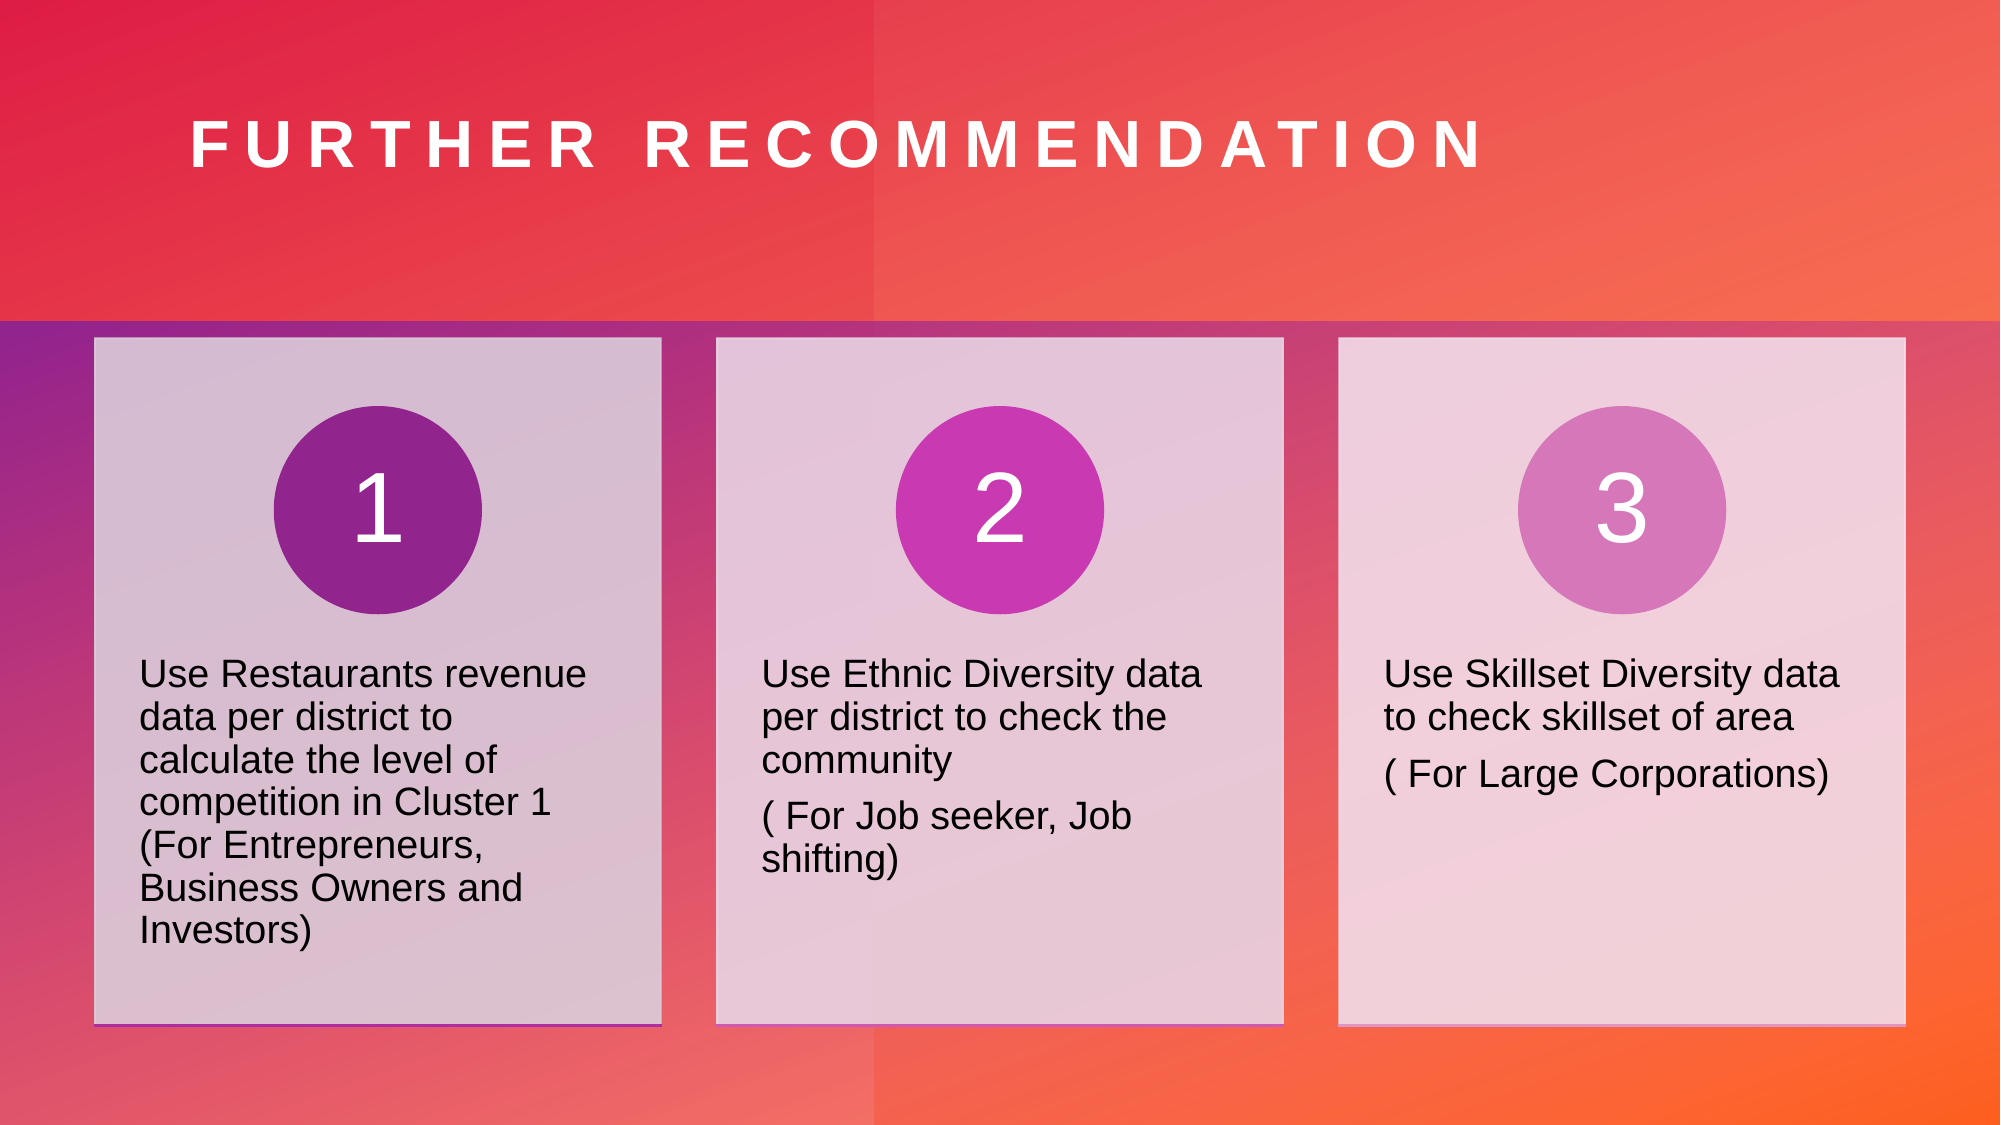

# Further recommendation
Use Restaurants revenue data per district to calculate the level of competition in Cluster 1 (For Entrepreneurs, Business Owners and Investors)
1
Use Ethnic Diversity data per district to check the community
( For Job seeker, Job shifting)
2
Use Skillset Diversity data to check skillset of area
( For Large Corporations)
3